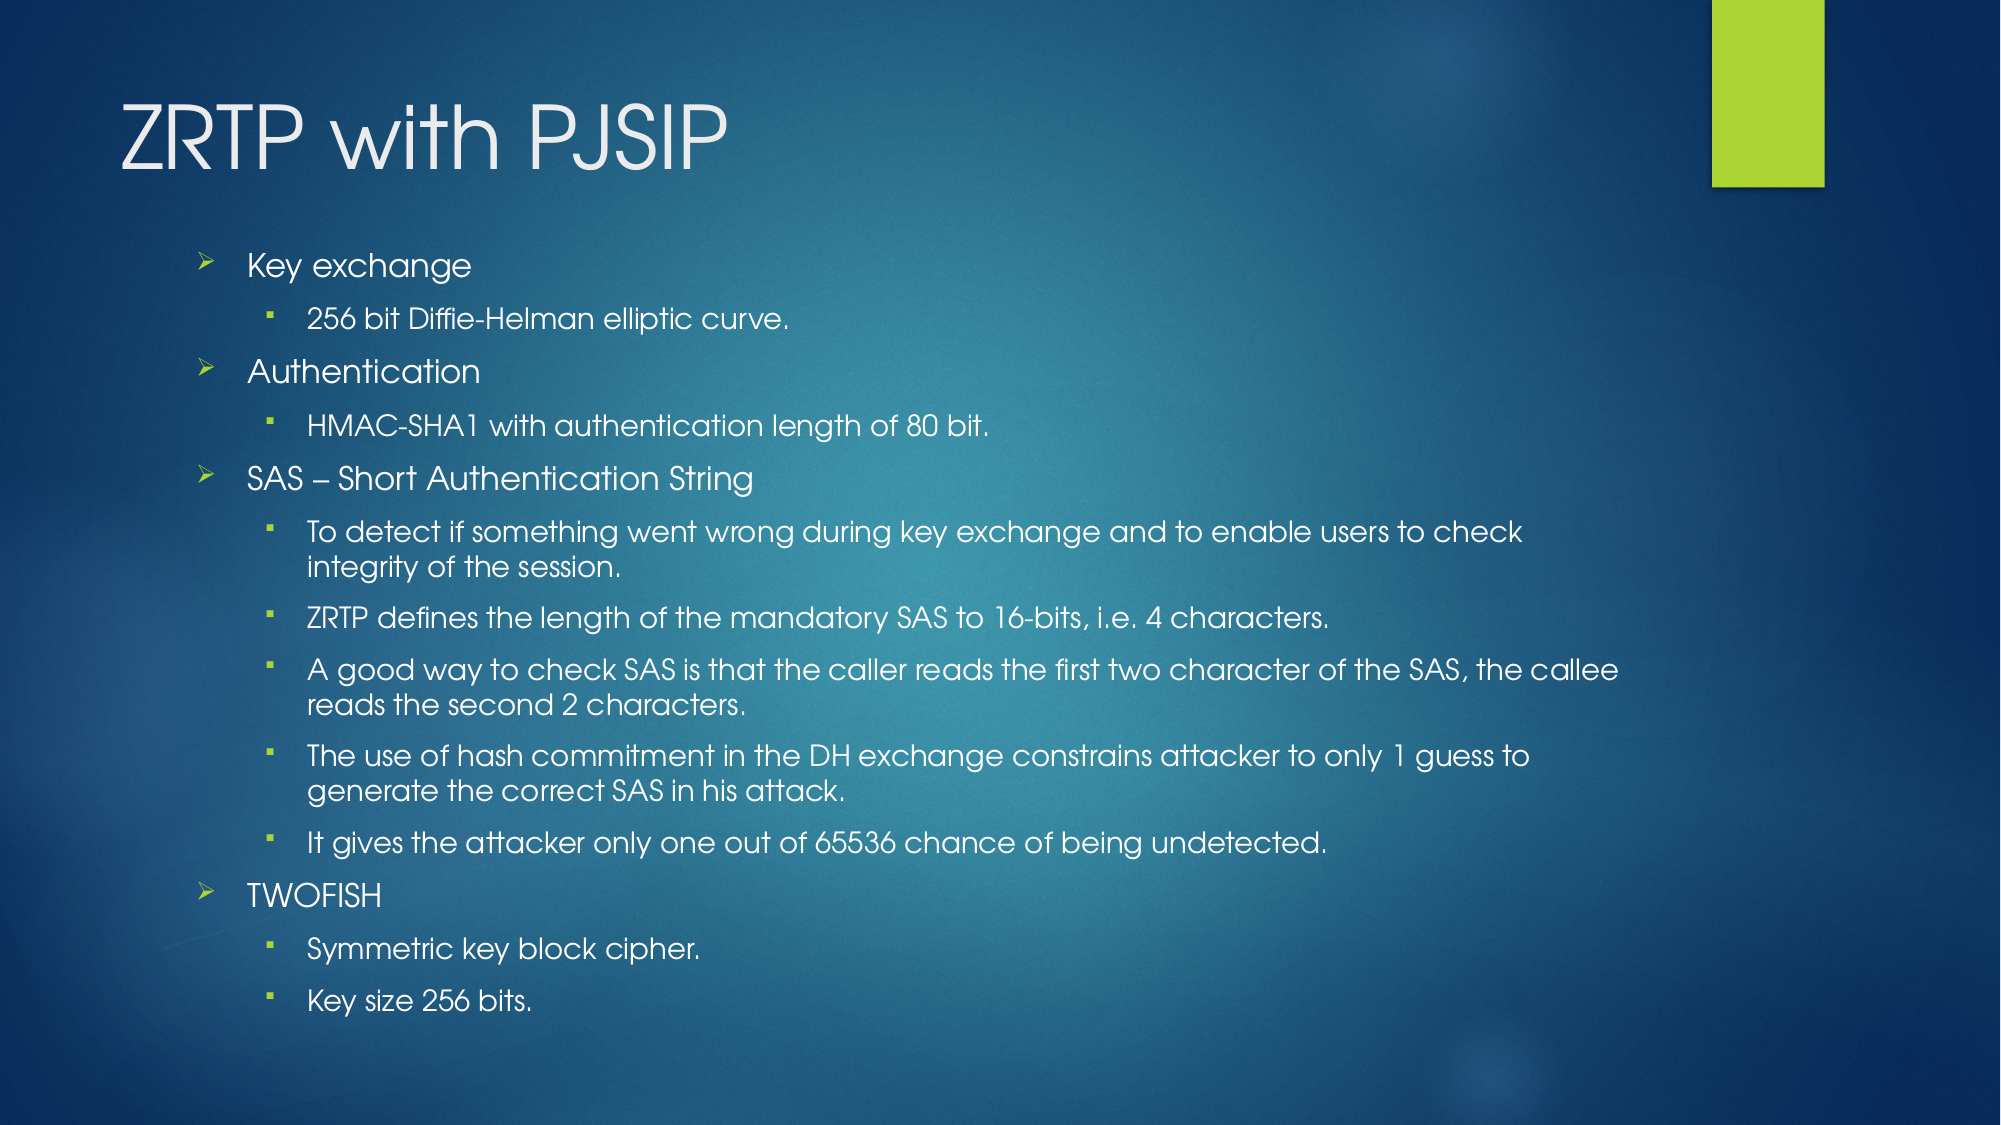

# ZRTP with PJSIP
Key exchange
256 bit Diffie-Helman elliptic curve.
Authentication
HMAC-SHA1 with authentication length of 80 bit.
SAS – Short Authentication String
To detect if something went wrong during key exchange and to enable users to check integrity of the session.
ZRTP defines the length of the mandatory SAS to 16-bits, i.e. 4 characters.
A good way to check SAS is that the caller reads the first two character of the SAS, the callee reads the second 2 characters.
The use of hash commitment in the DH exchange constrains attacker to only 1 guess to generate the correct SAS in his attack.
It gives the attacker only one out of 65536 chance of being undetected.
TWOFISH
Symmetric key block cipher.
Key size 256 bits.